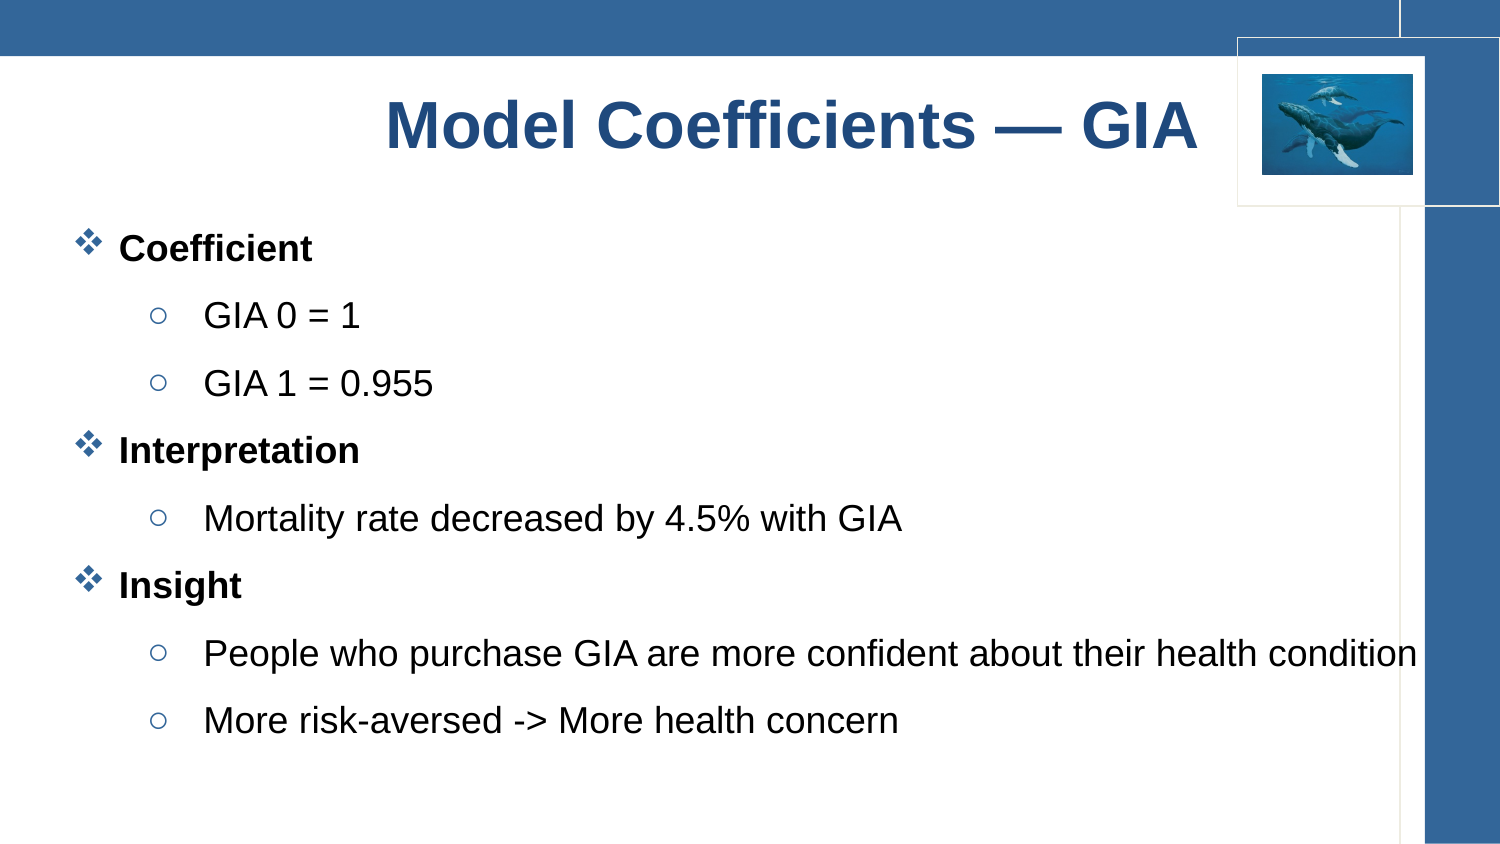

# Model Coefficients — GIA
Coefficient
GIA 0 = 1
GIA 1 = 0.955
Interpretation
Mortality rate decreased by 4.5% with GIA
Insight
People who purchase GIA are more confident about their health condition
More risk-aversed -> More health concern